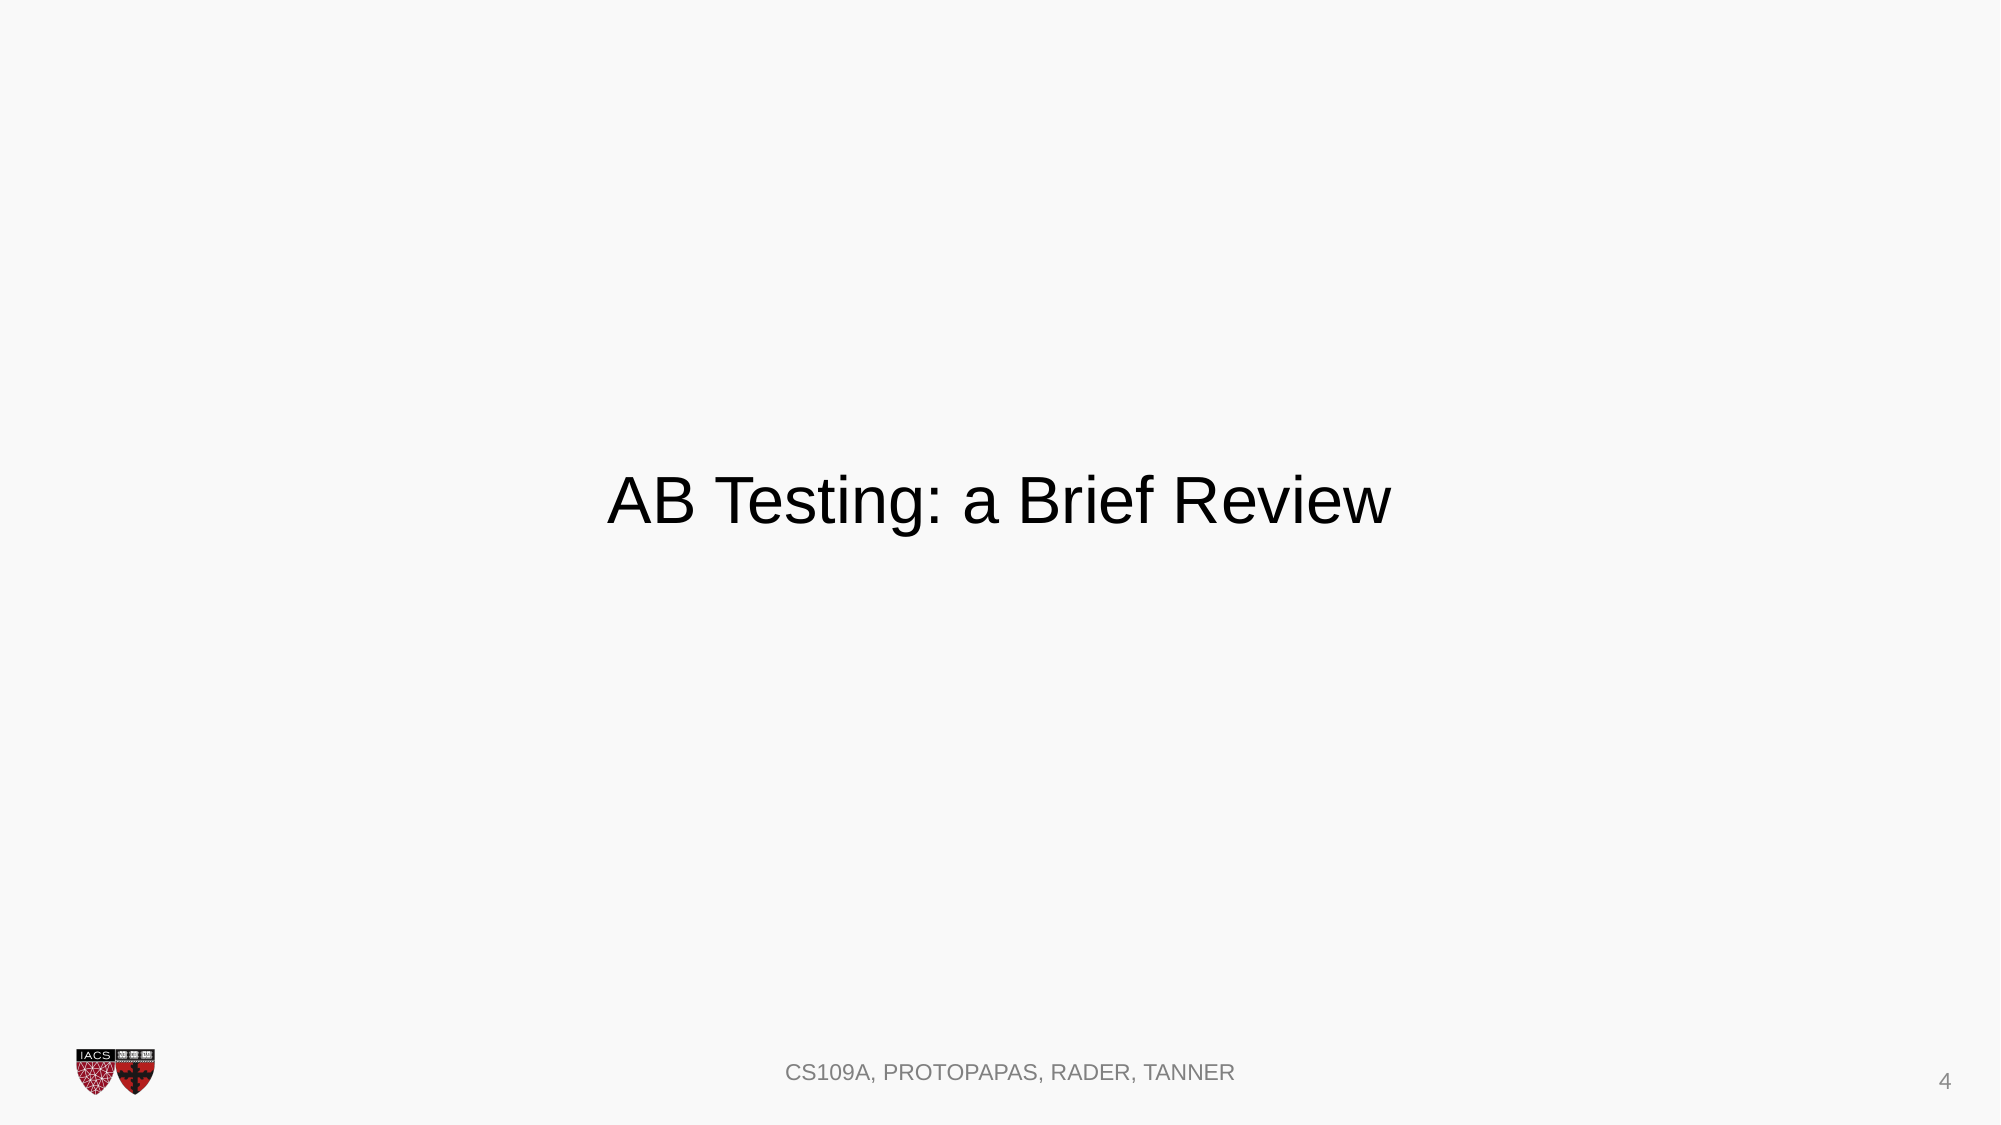

# AB Testing: a Brief Review
4